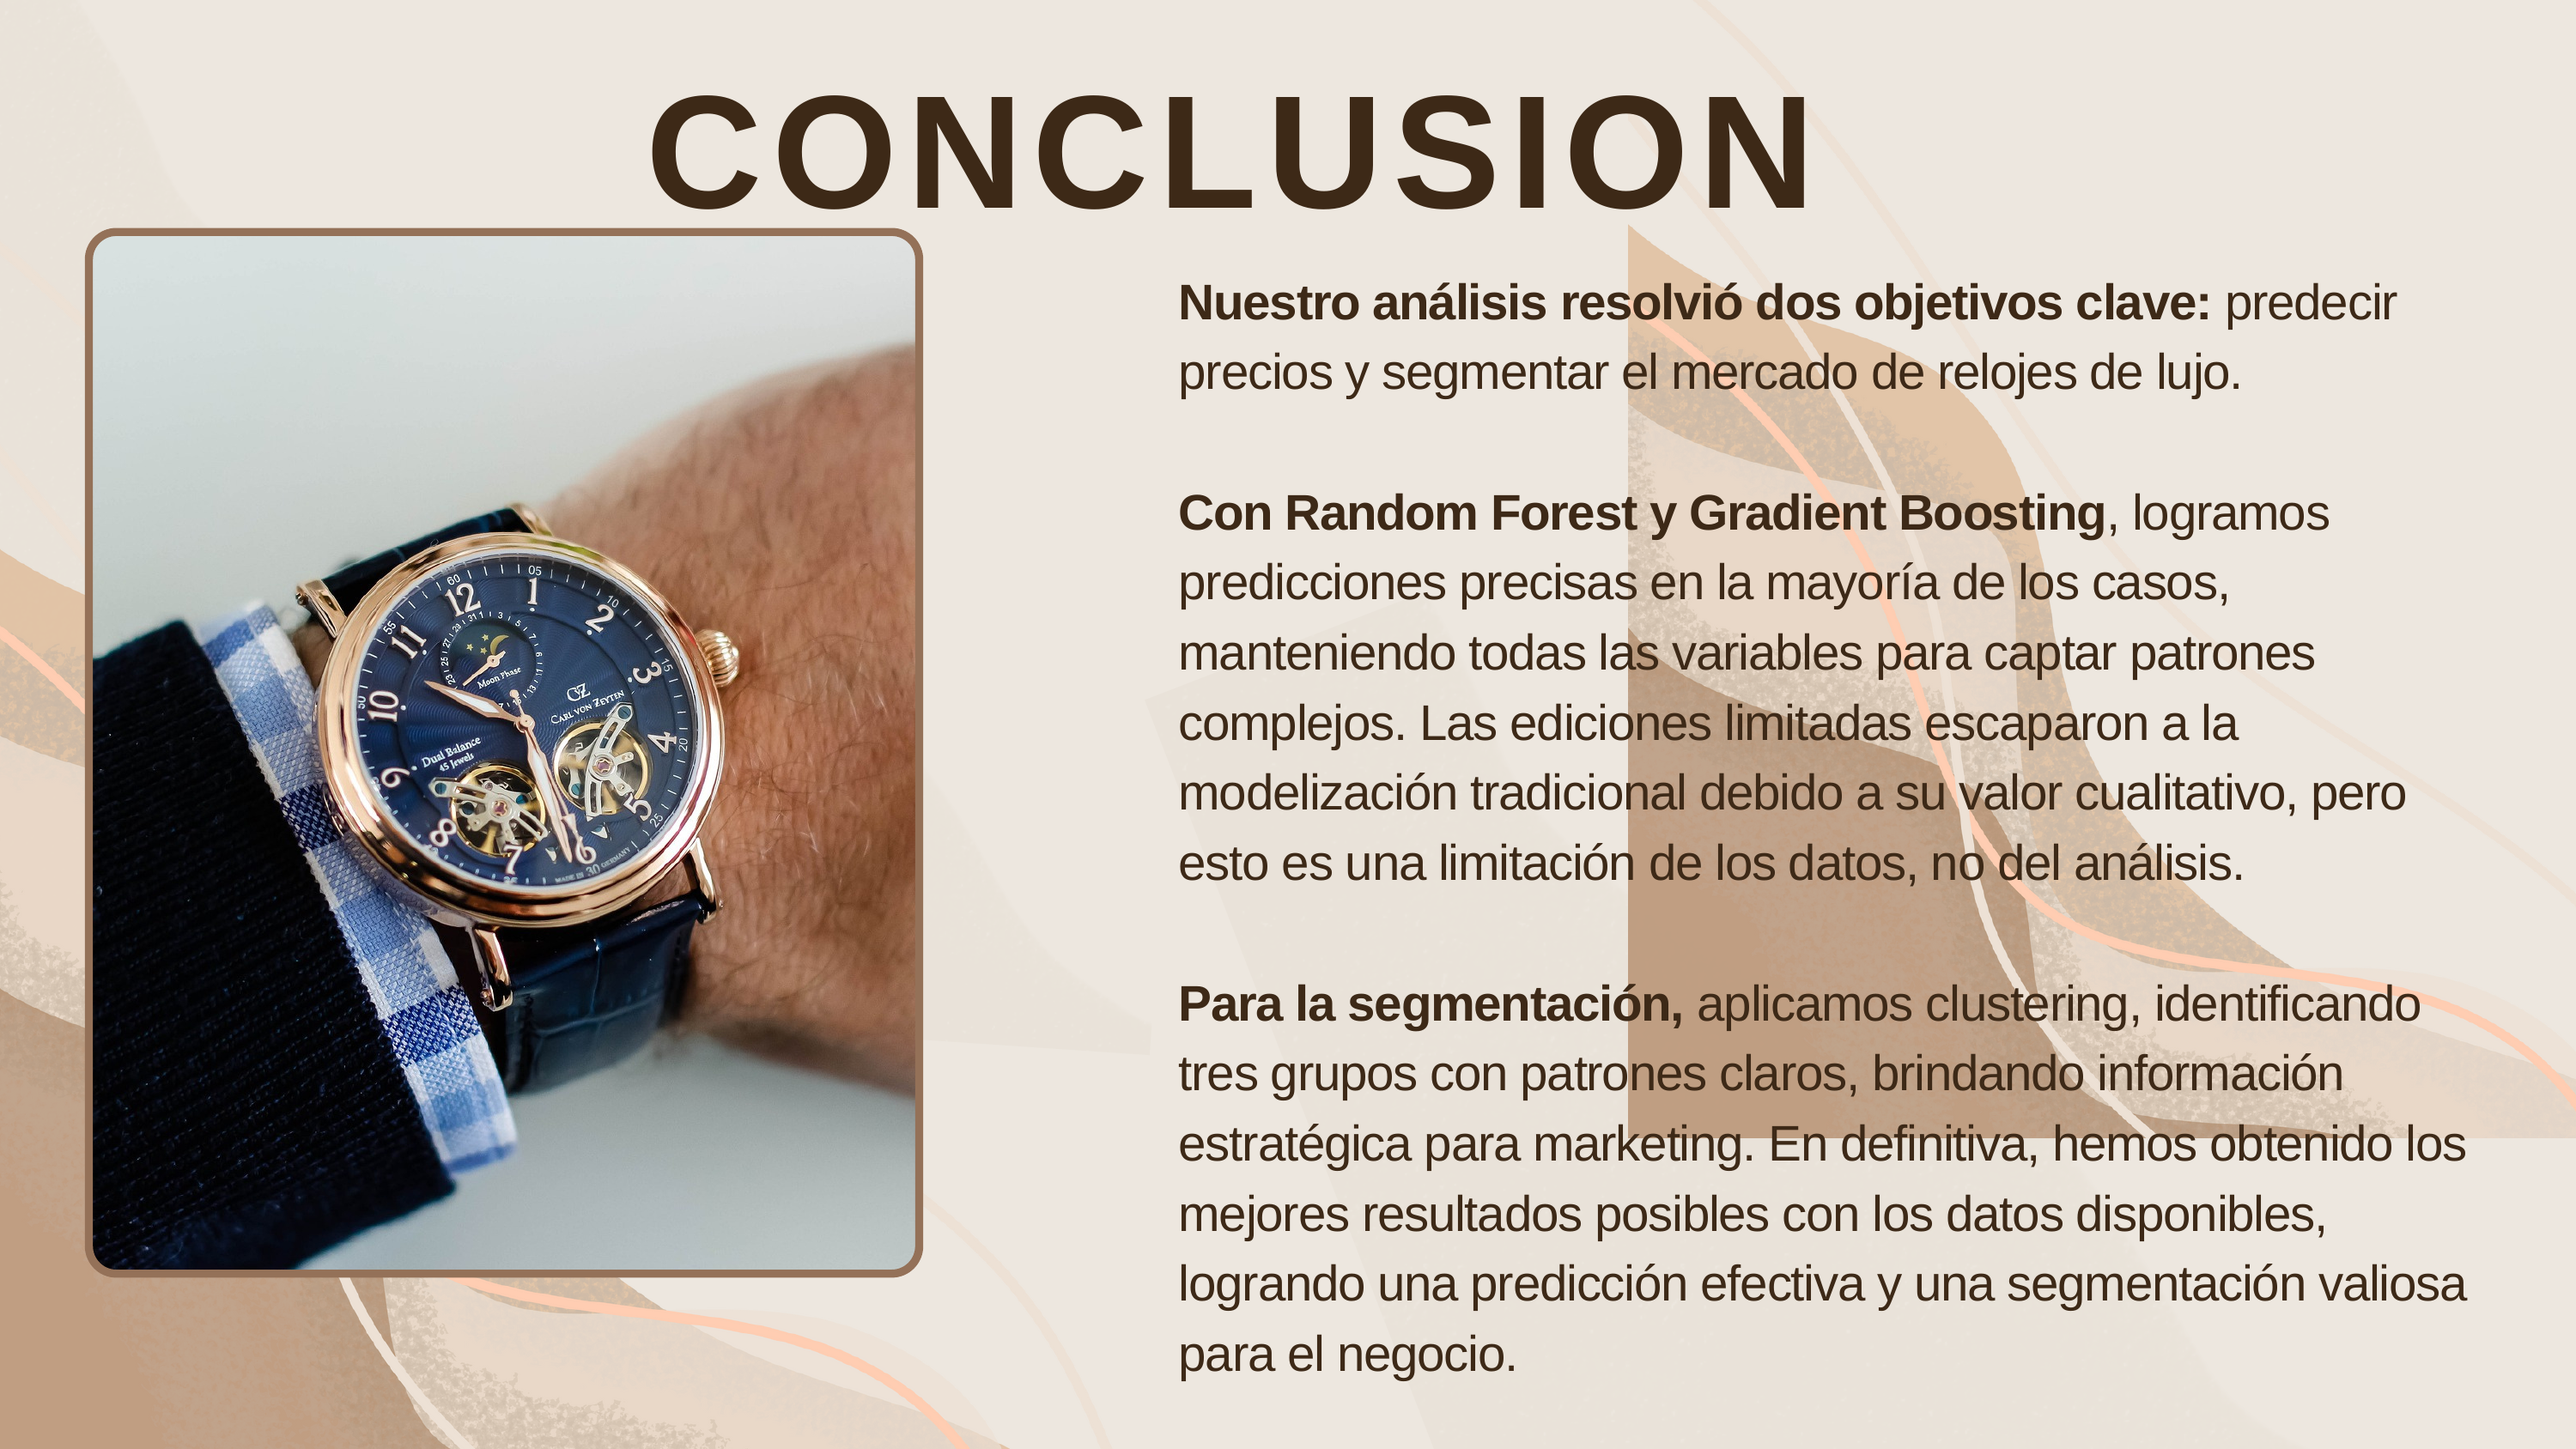

CONCLUSION

Nuestro análisis resolvió dos objetivos clave: predecir precios y segmentar el mercado de relojes de lujo.

Con Random Forest y Gradient Boosting, logramos predicciones precisas en la mayoría de los casos, manteniendo todas las variables para captar patrones complejos. Las ediciones limitadas escaparon a la modelización tradicional debido a su valor cualitativo, pero esto es una limitación de los datos, no del análisis.

Para la segmentación, aplicamos clustering, identificando tres grupos con patrones claros, brindando información estratégica para marketing. En definitiva, hemos obtenido los mejores resultados posibles con los datos disponibles, logrando una predicción efectiva y una segmentación valiosa para el negocio.